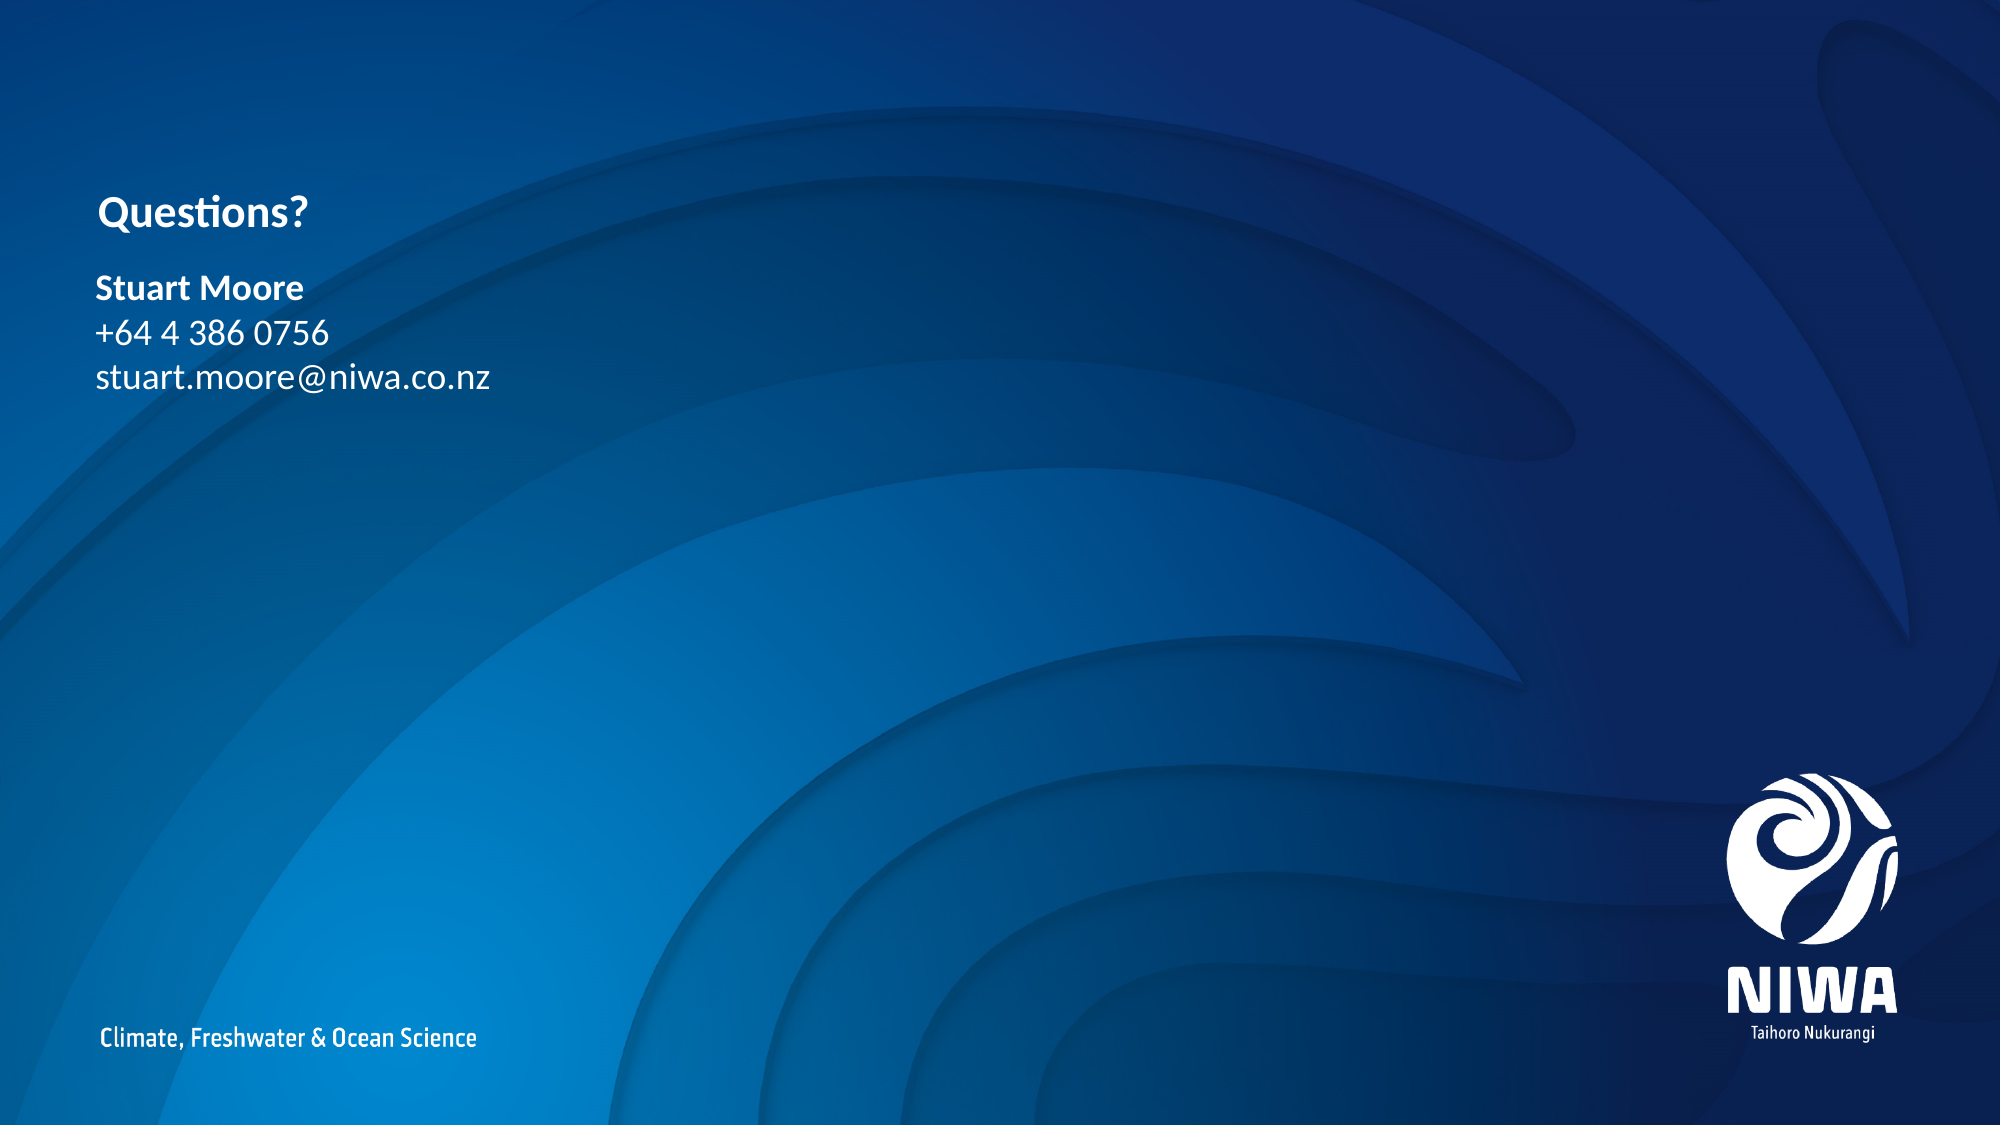

# Questions?
Stuart Moore
+64 4 386 0756
stuart.moore@niwa.co.nz